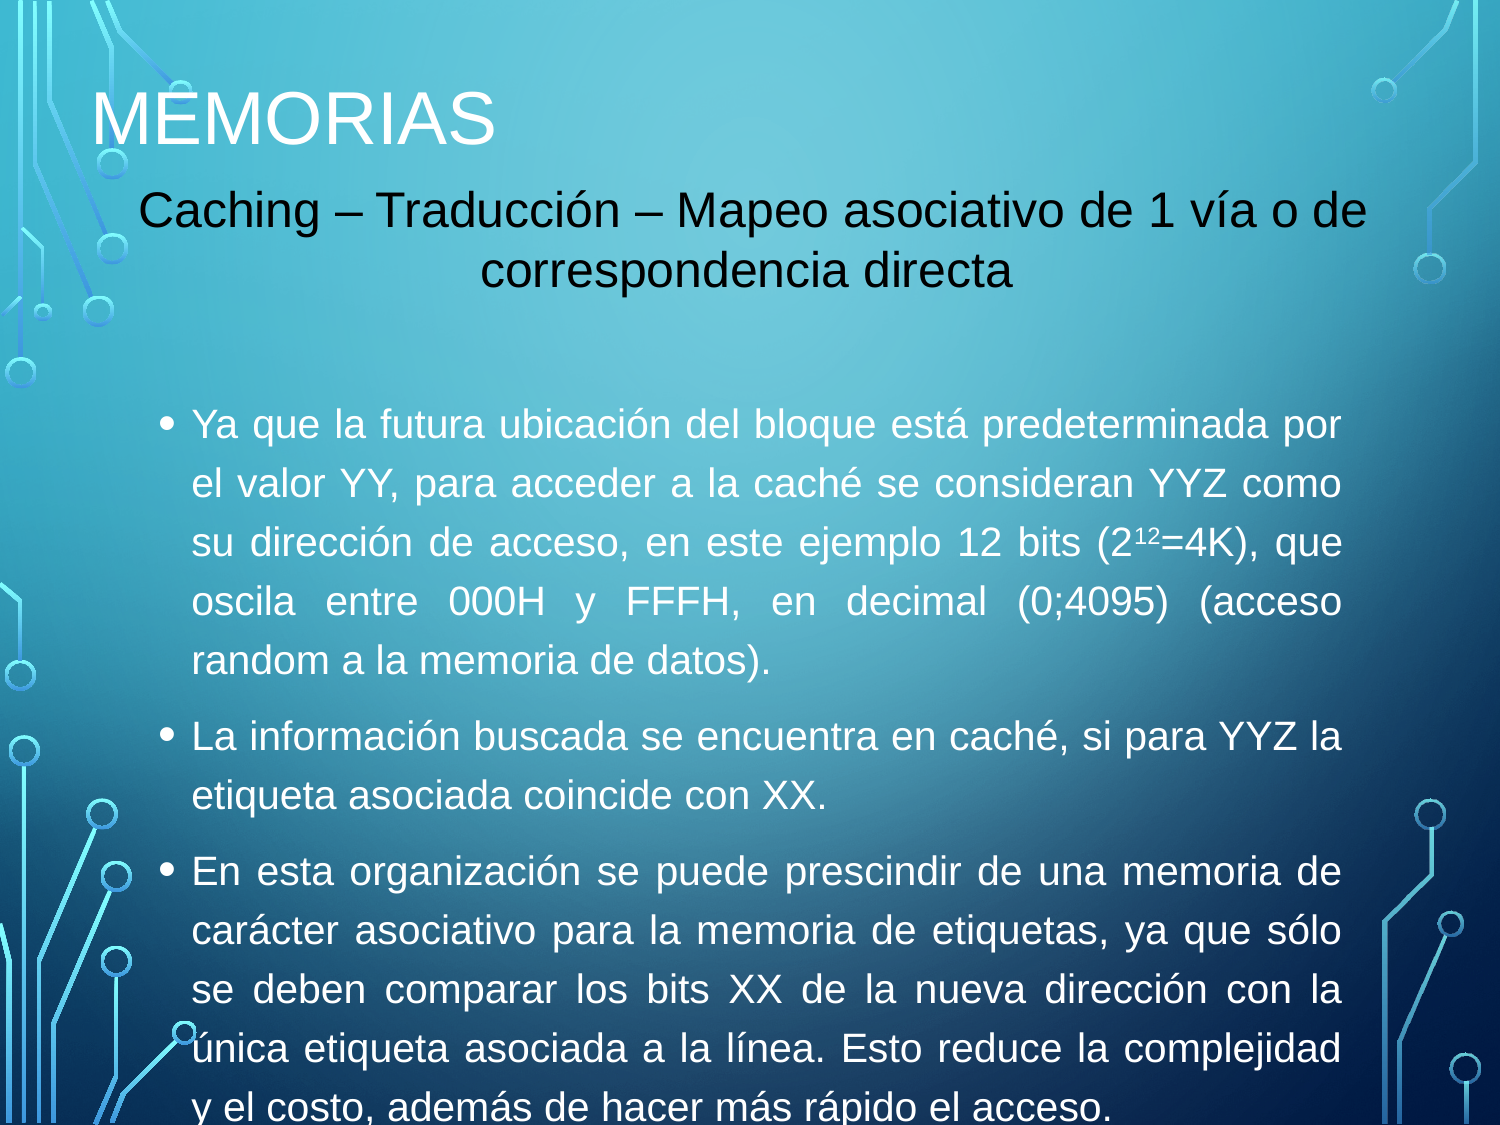

# Memorias
Caching – Traducción – Mapeo asociativo de 1 vía o de correspondencia directa
Ya que la futura ubicación del bloque está predeterminada por el valor YY, para acceder a la caché se consideran YYZ como su dirección de acceso, en este ejemplo 12 bits (212=4K), que oscila entre 000H y FFFH, en decimal (0;4095) (acceso random a la memoria de datos).
La información buscada se encuentra en caché, si para YYZ la etiqueta asociada coincide con XX.
En esta organización se puede prescindir de una memoria de carácter asociativo para la memoria de etiquetas, ya que sólo se deben comparar los bits XX de la nueva dirección con la única etiqueta asociada a la línea. Esto reduce la complejidad y el costo, además de hacer más rápido el acceso.